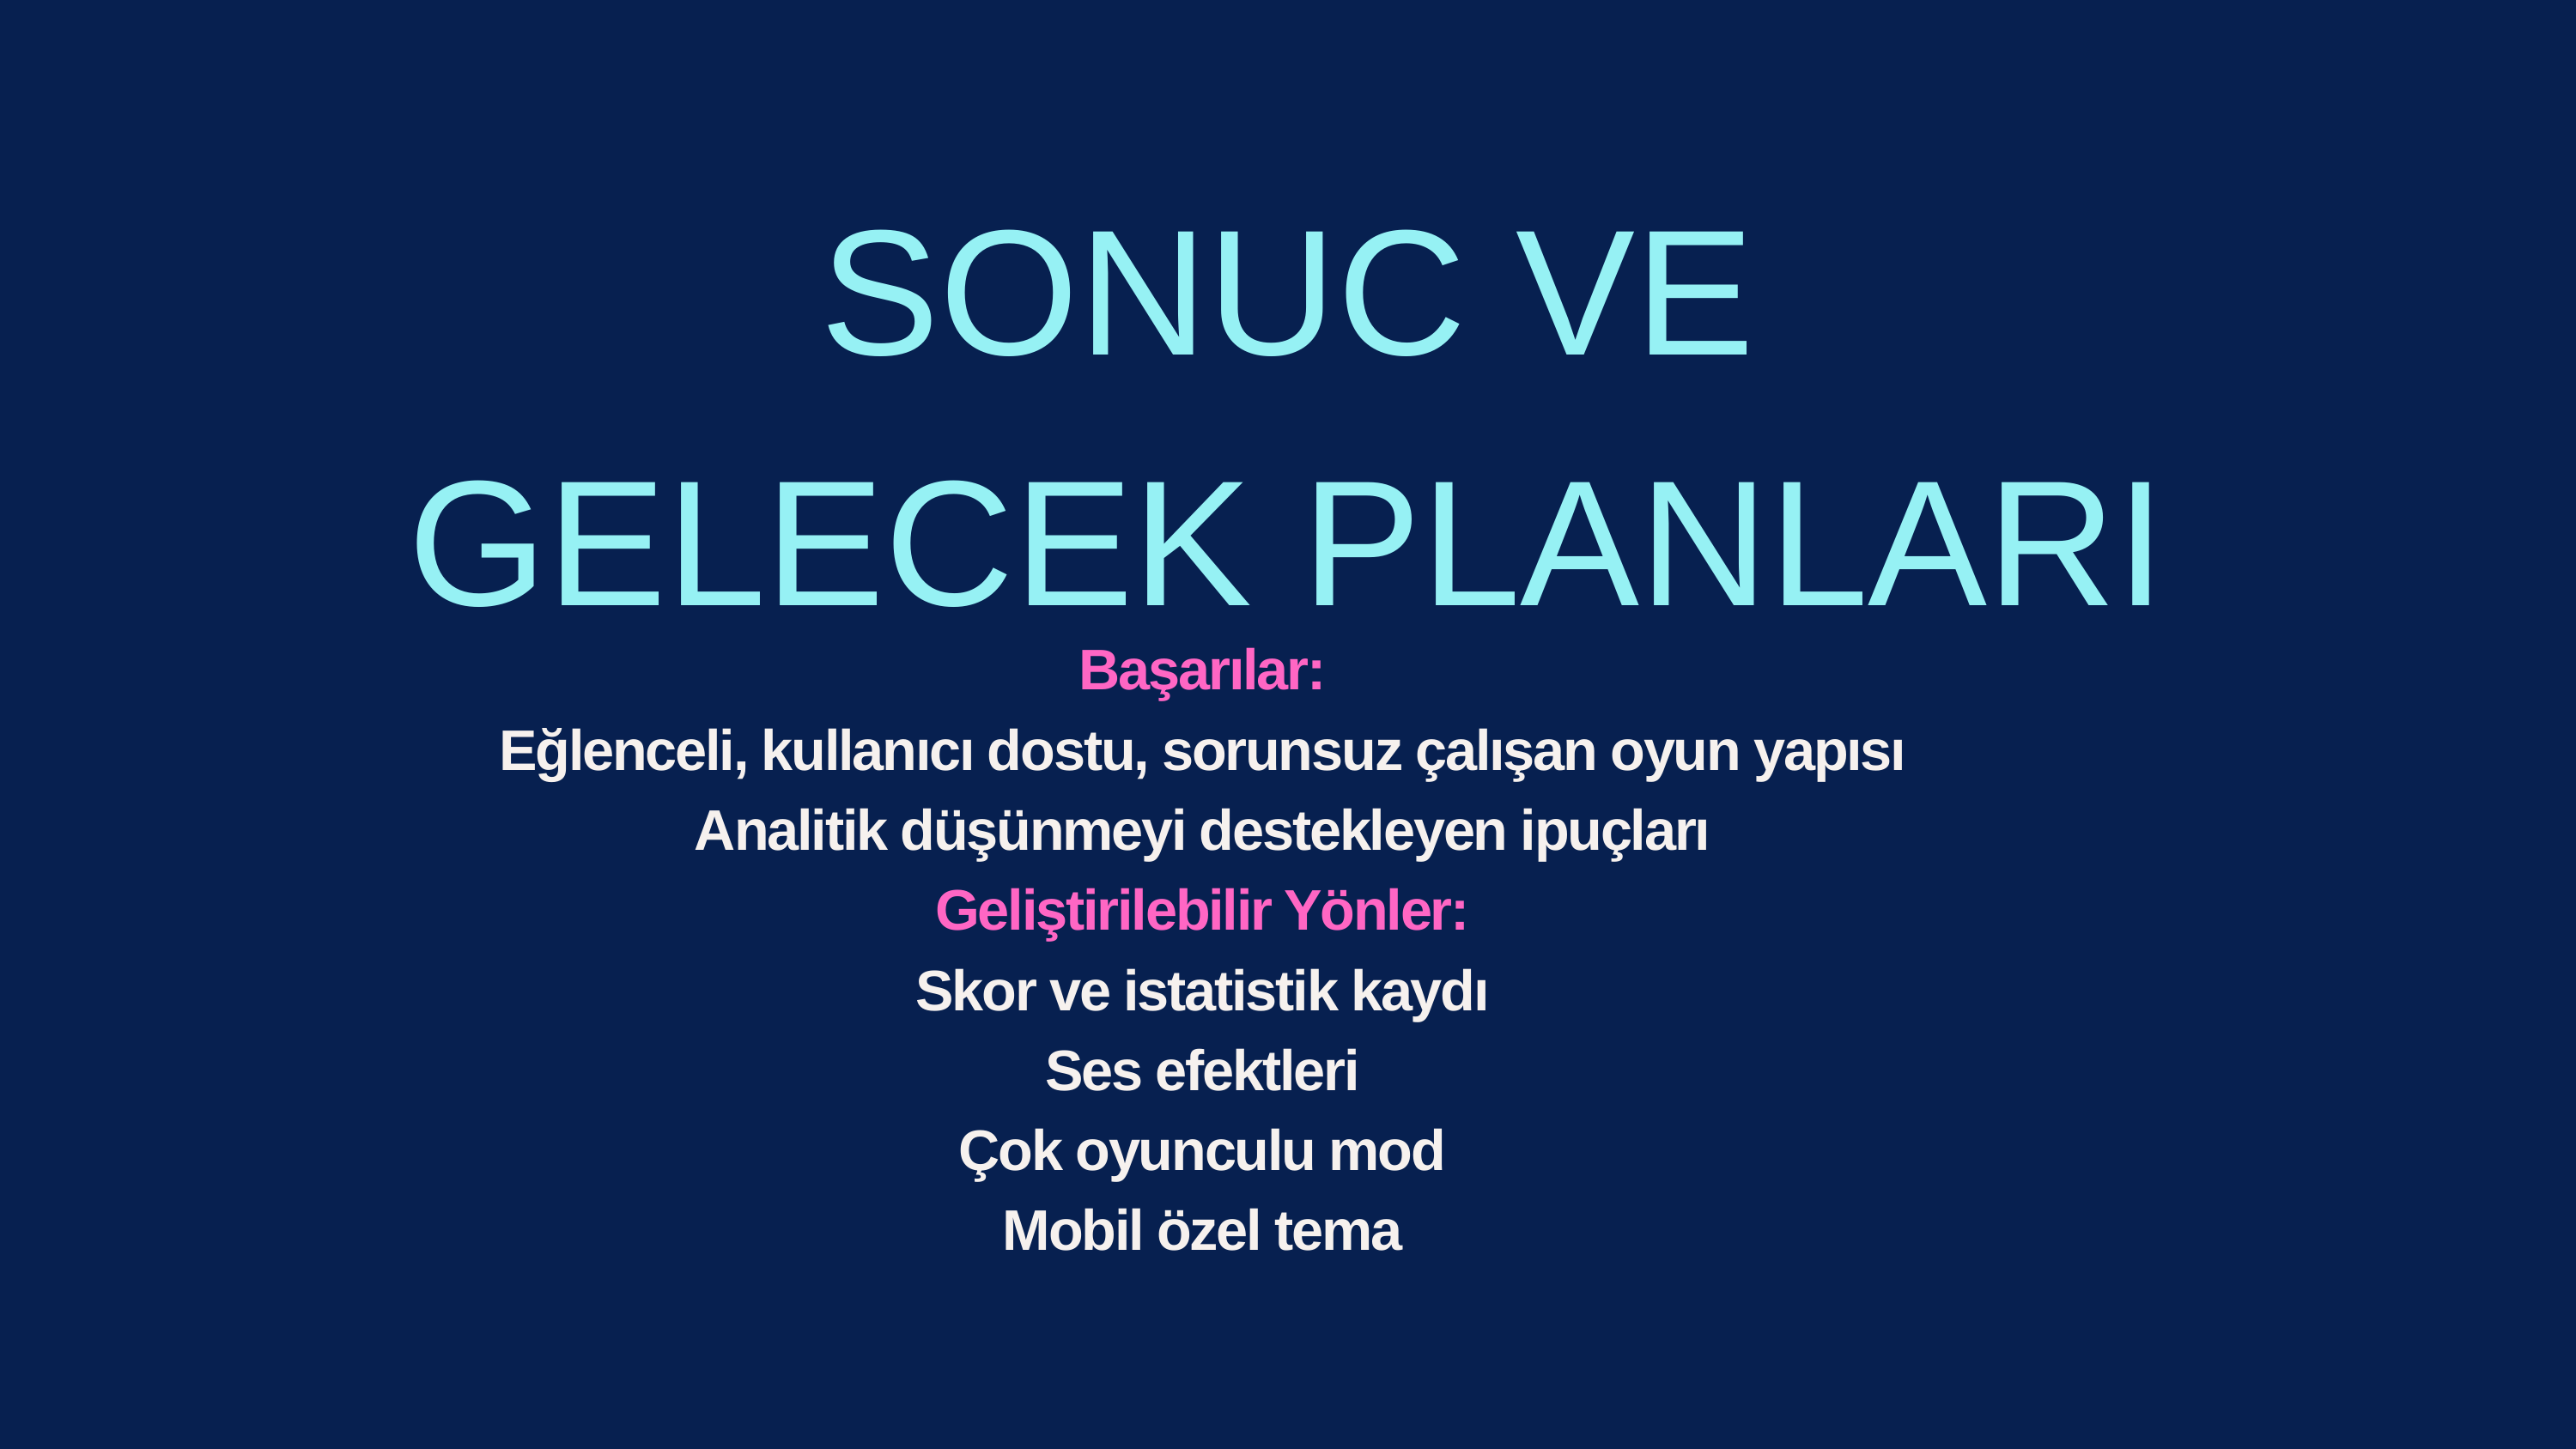

SONUC VE GELECEK PLANLARI
Başarılar:
Eğlenceli, kullanıcı dostu, sorunsuz çalışan oyun yapısı
Analitik düşünmeyi destekleyen ipuçları
Geliştirilebilir Yönler:
Skor ve istatistik kaydı
Ses efektleri
Çok oyunculu mod
Mobil özel tema